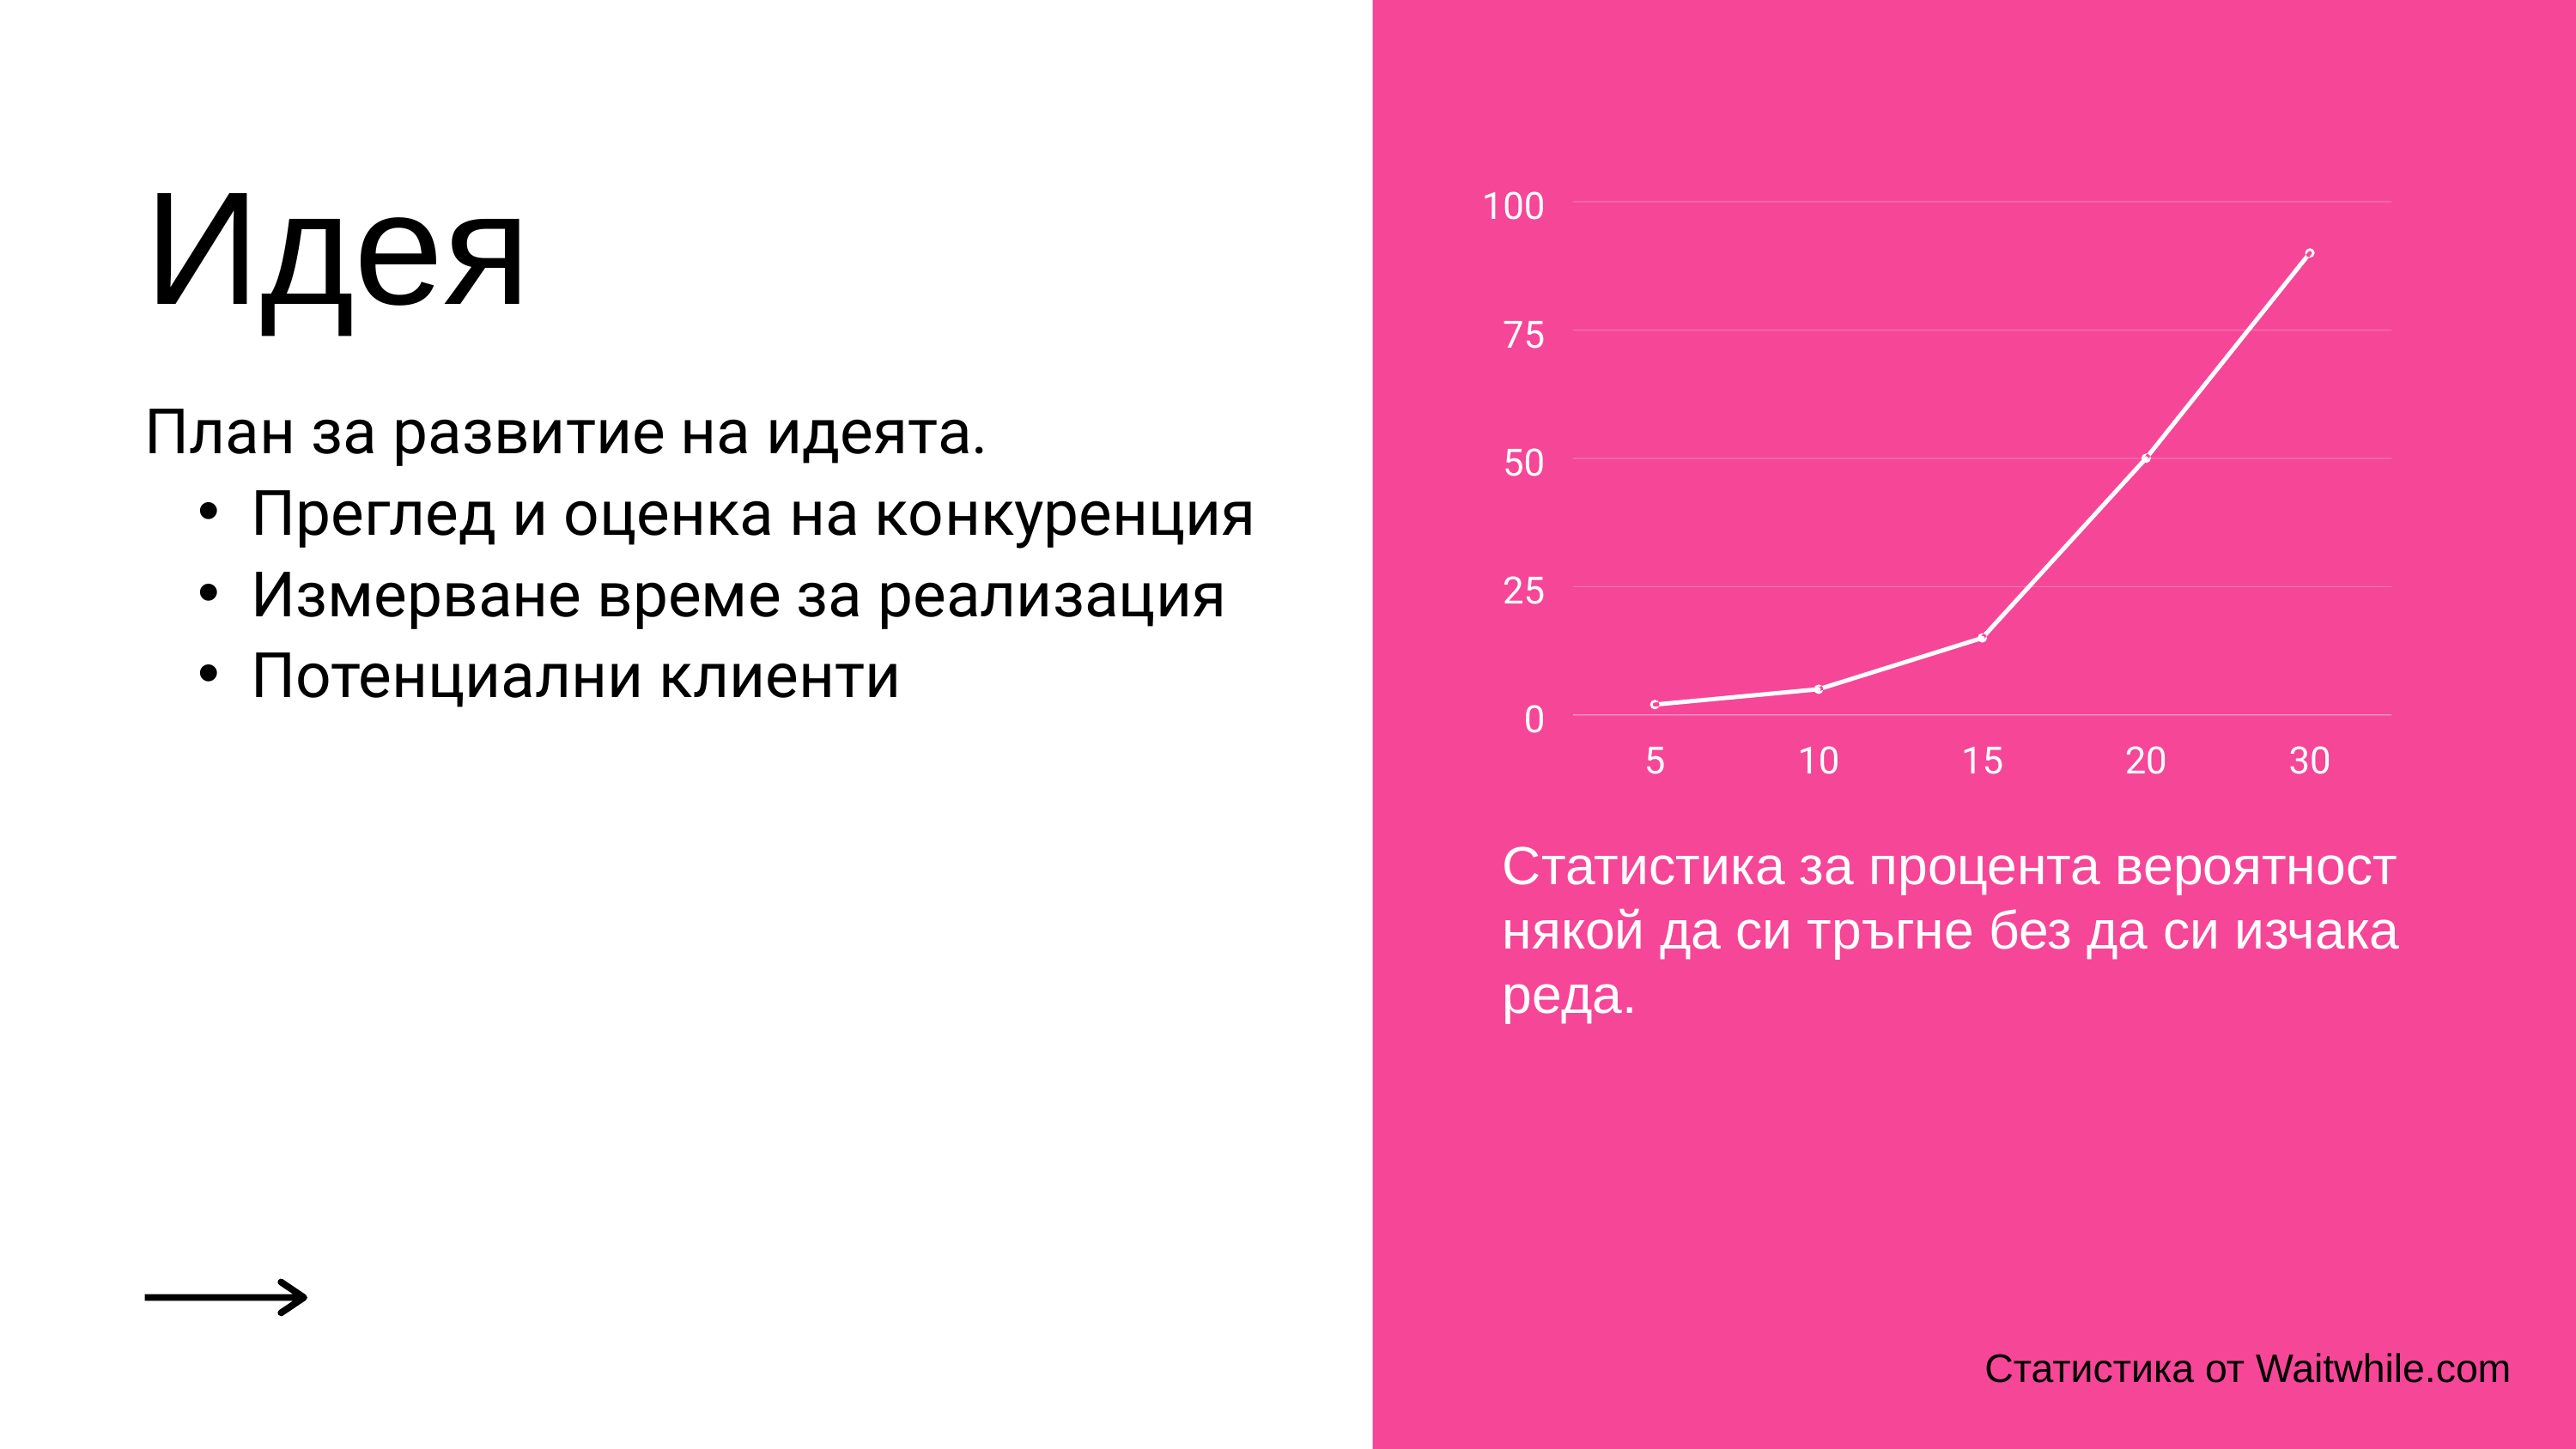

Идея
План за развитие на идеята.
Преглед и оценка на конкуренция
Измерване време за реализация
Потенциални клиенти
100

75
50
25
0
5
10
15
20
30
Статистика за процента вероятност някой да си тръгне без да си изчака реда.

Статистика от Waitwhile.com